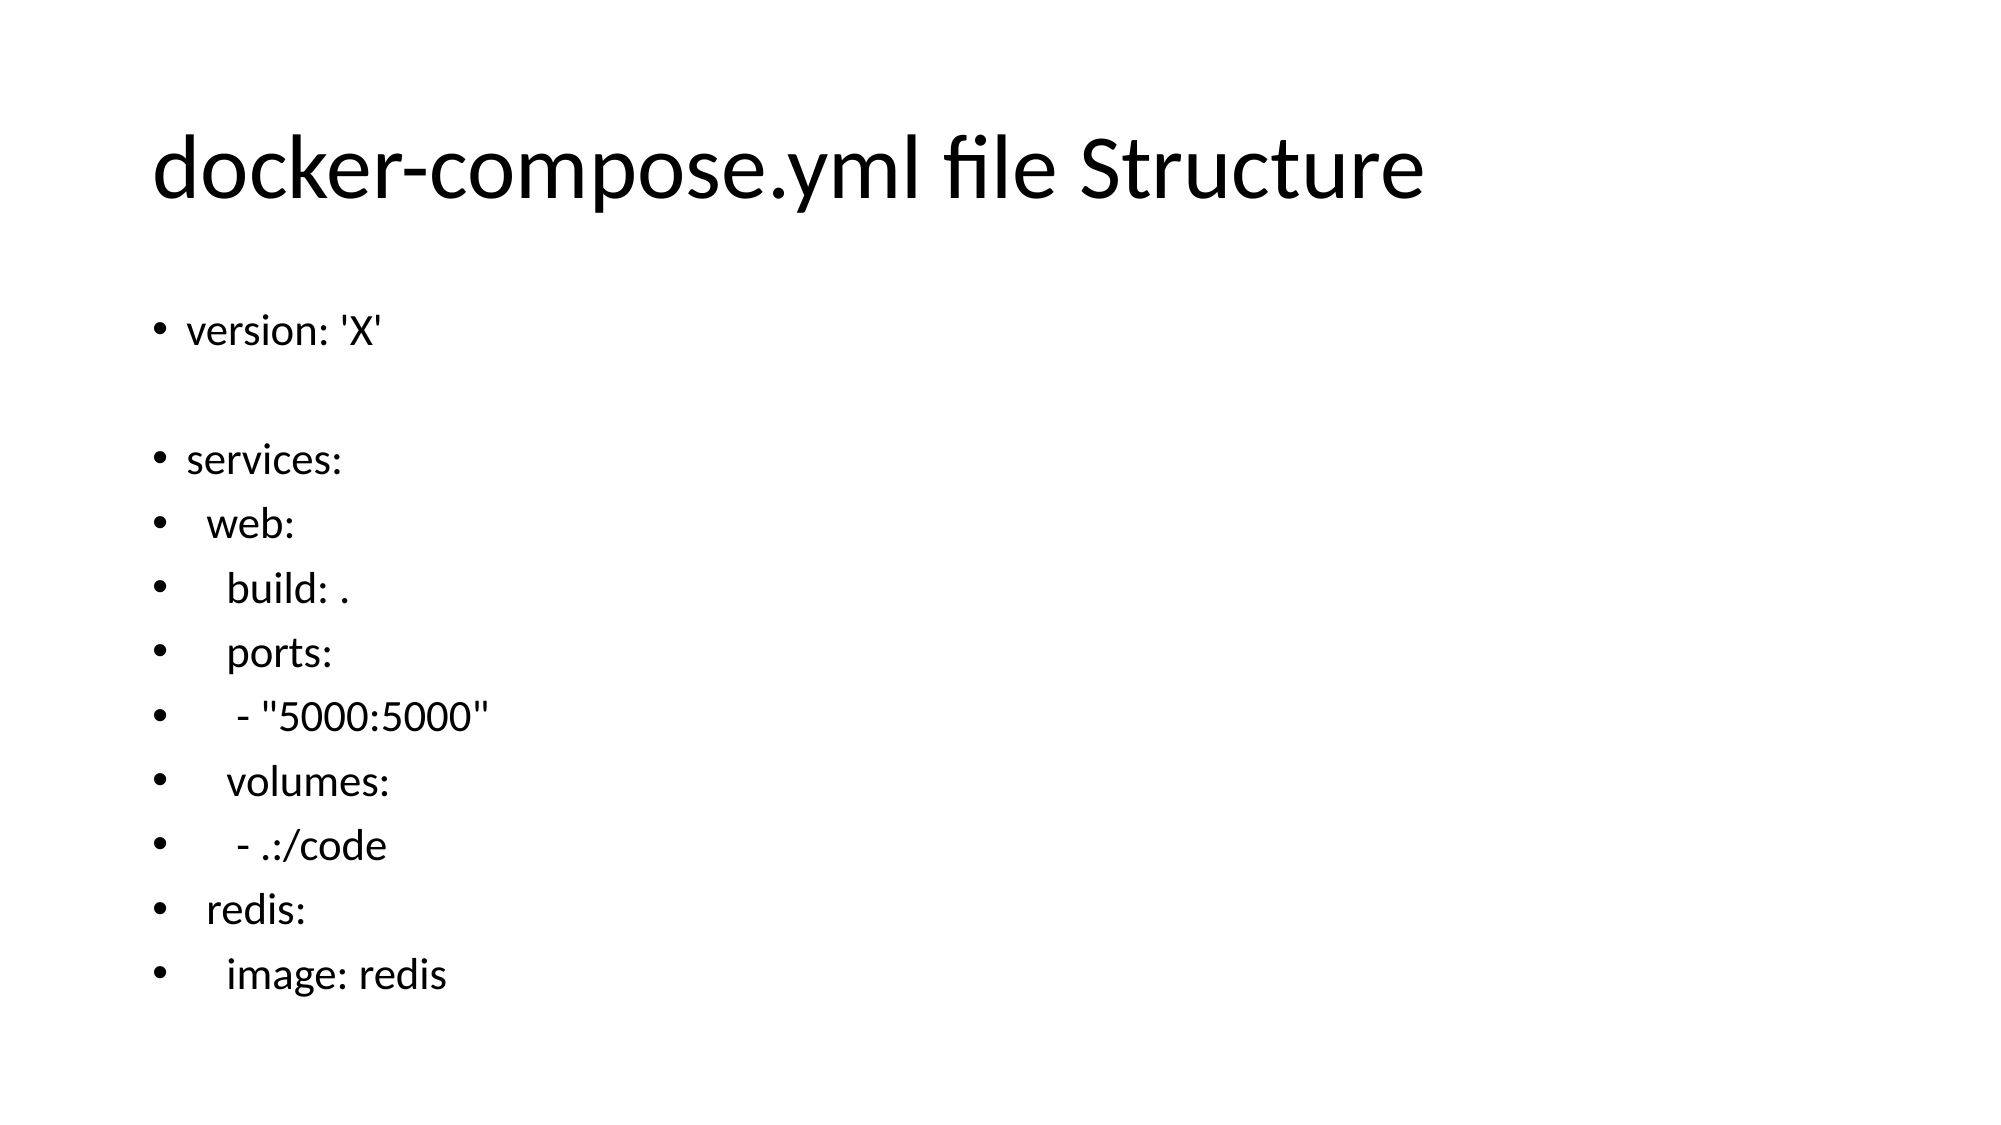

# docker-compose.yml file Structure
version: 'X'

services:
  web:
    build: .
    ports:
     - "5000:5000"
    volumes:
     - .:/code
  redis:
    image: redis